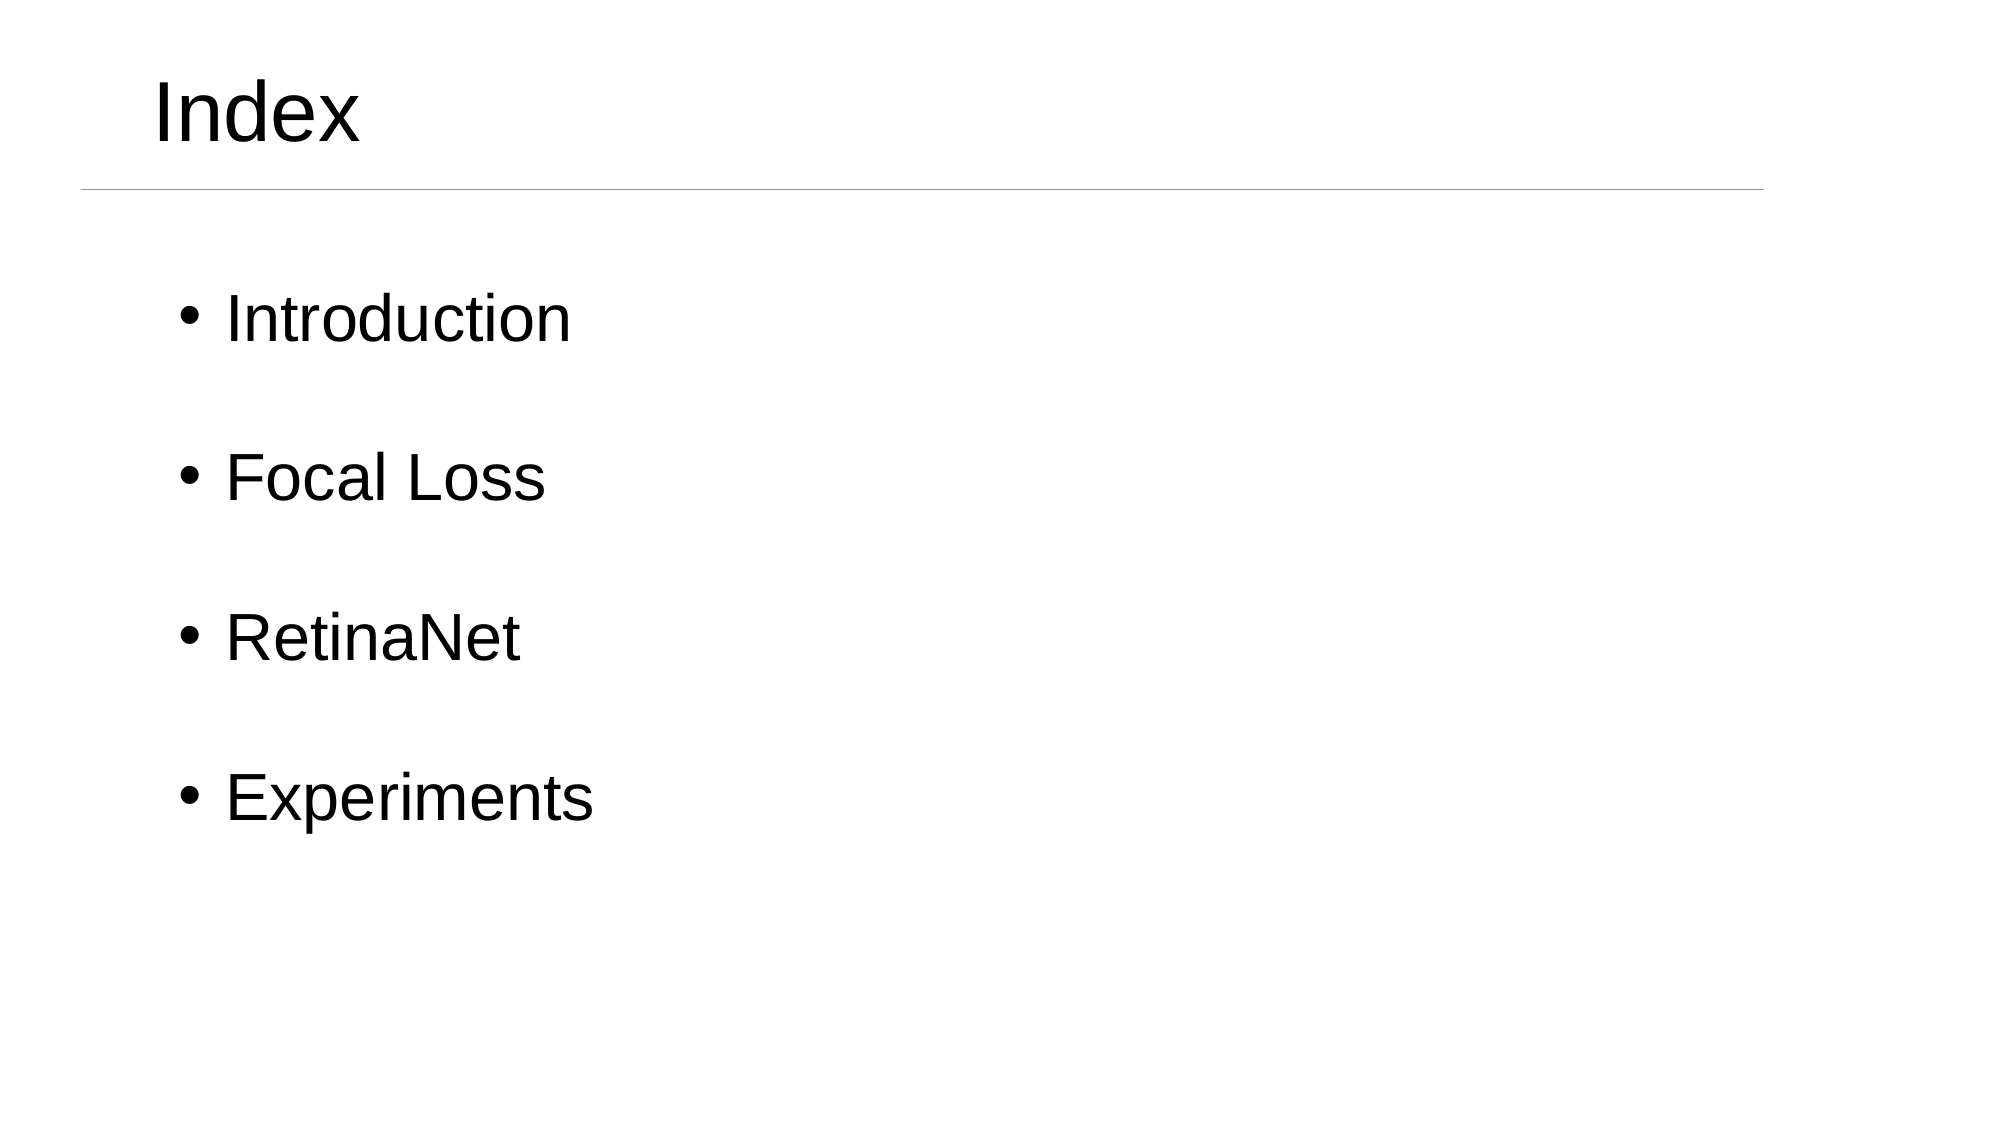

# Index
Introduction

Focal Loss

RetinaNet

Experiments